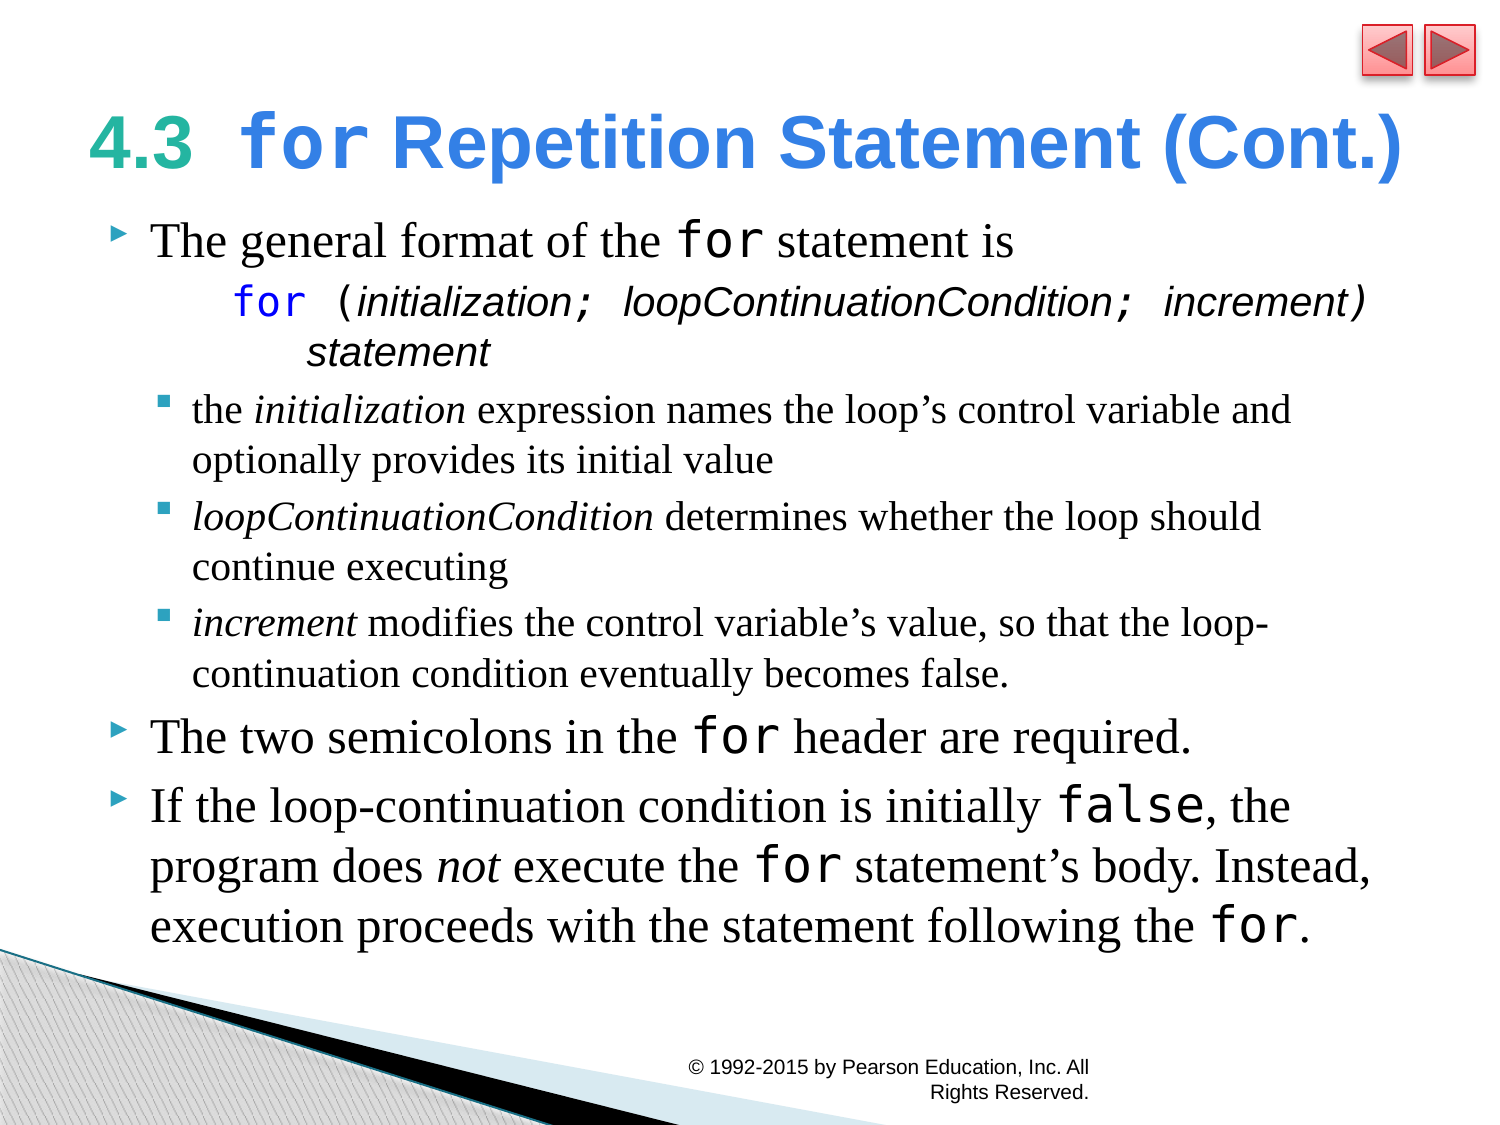

# 4.3  for Repetition Statement (Cont.)
The general format of the for statement is
	for (initialization; loopContinuationCondition; increment)
   statement
the initialization expression names the loop’s control variable and optionally provides its initial value
loopContinuationCondition determines whether the loop should continue executing
increment modifies the control variable’s value, so that the loop-continuation condition eventually becomes false.
The two semicolons in the for header are required.
If the loop-continuation condition is initially false, the program does not execute the for statement’s body. Instead, execution proceeds with the statement following the for.
© 1992-2015 by Pearson Education, Inc. All Rights Reserved.